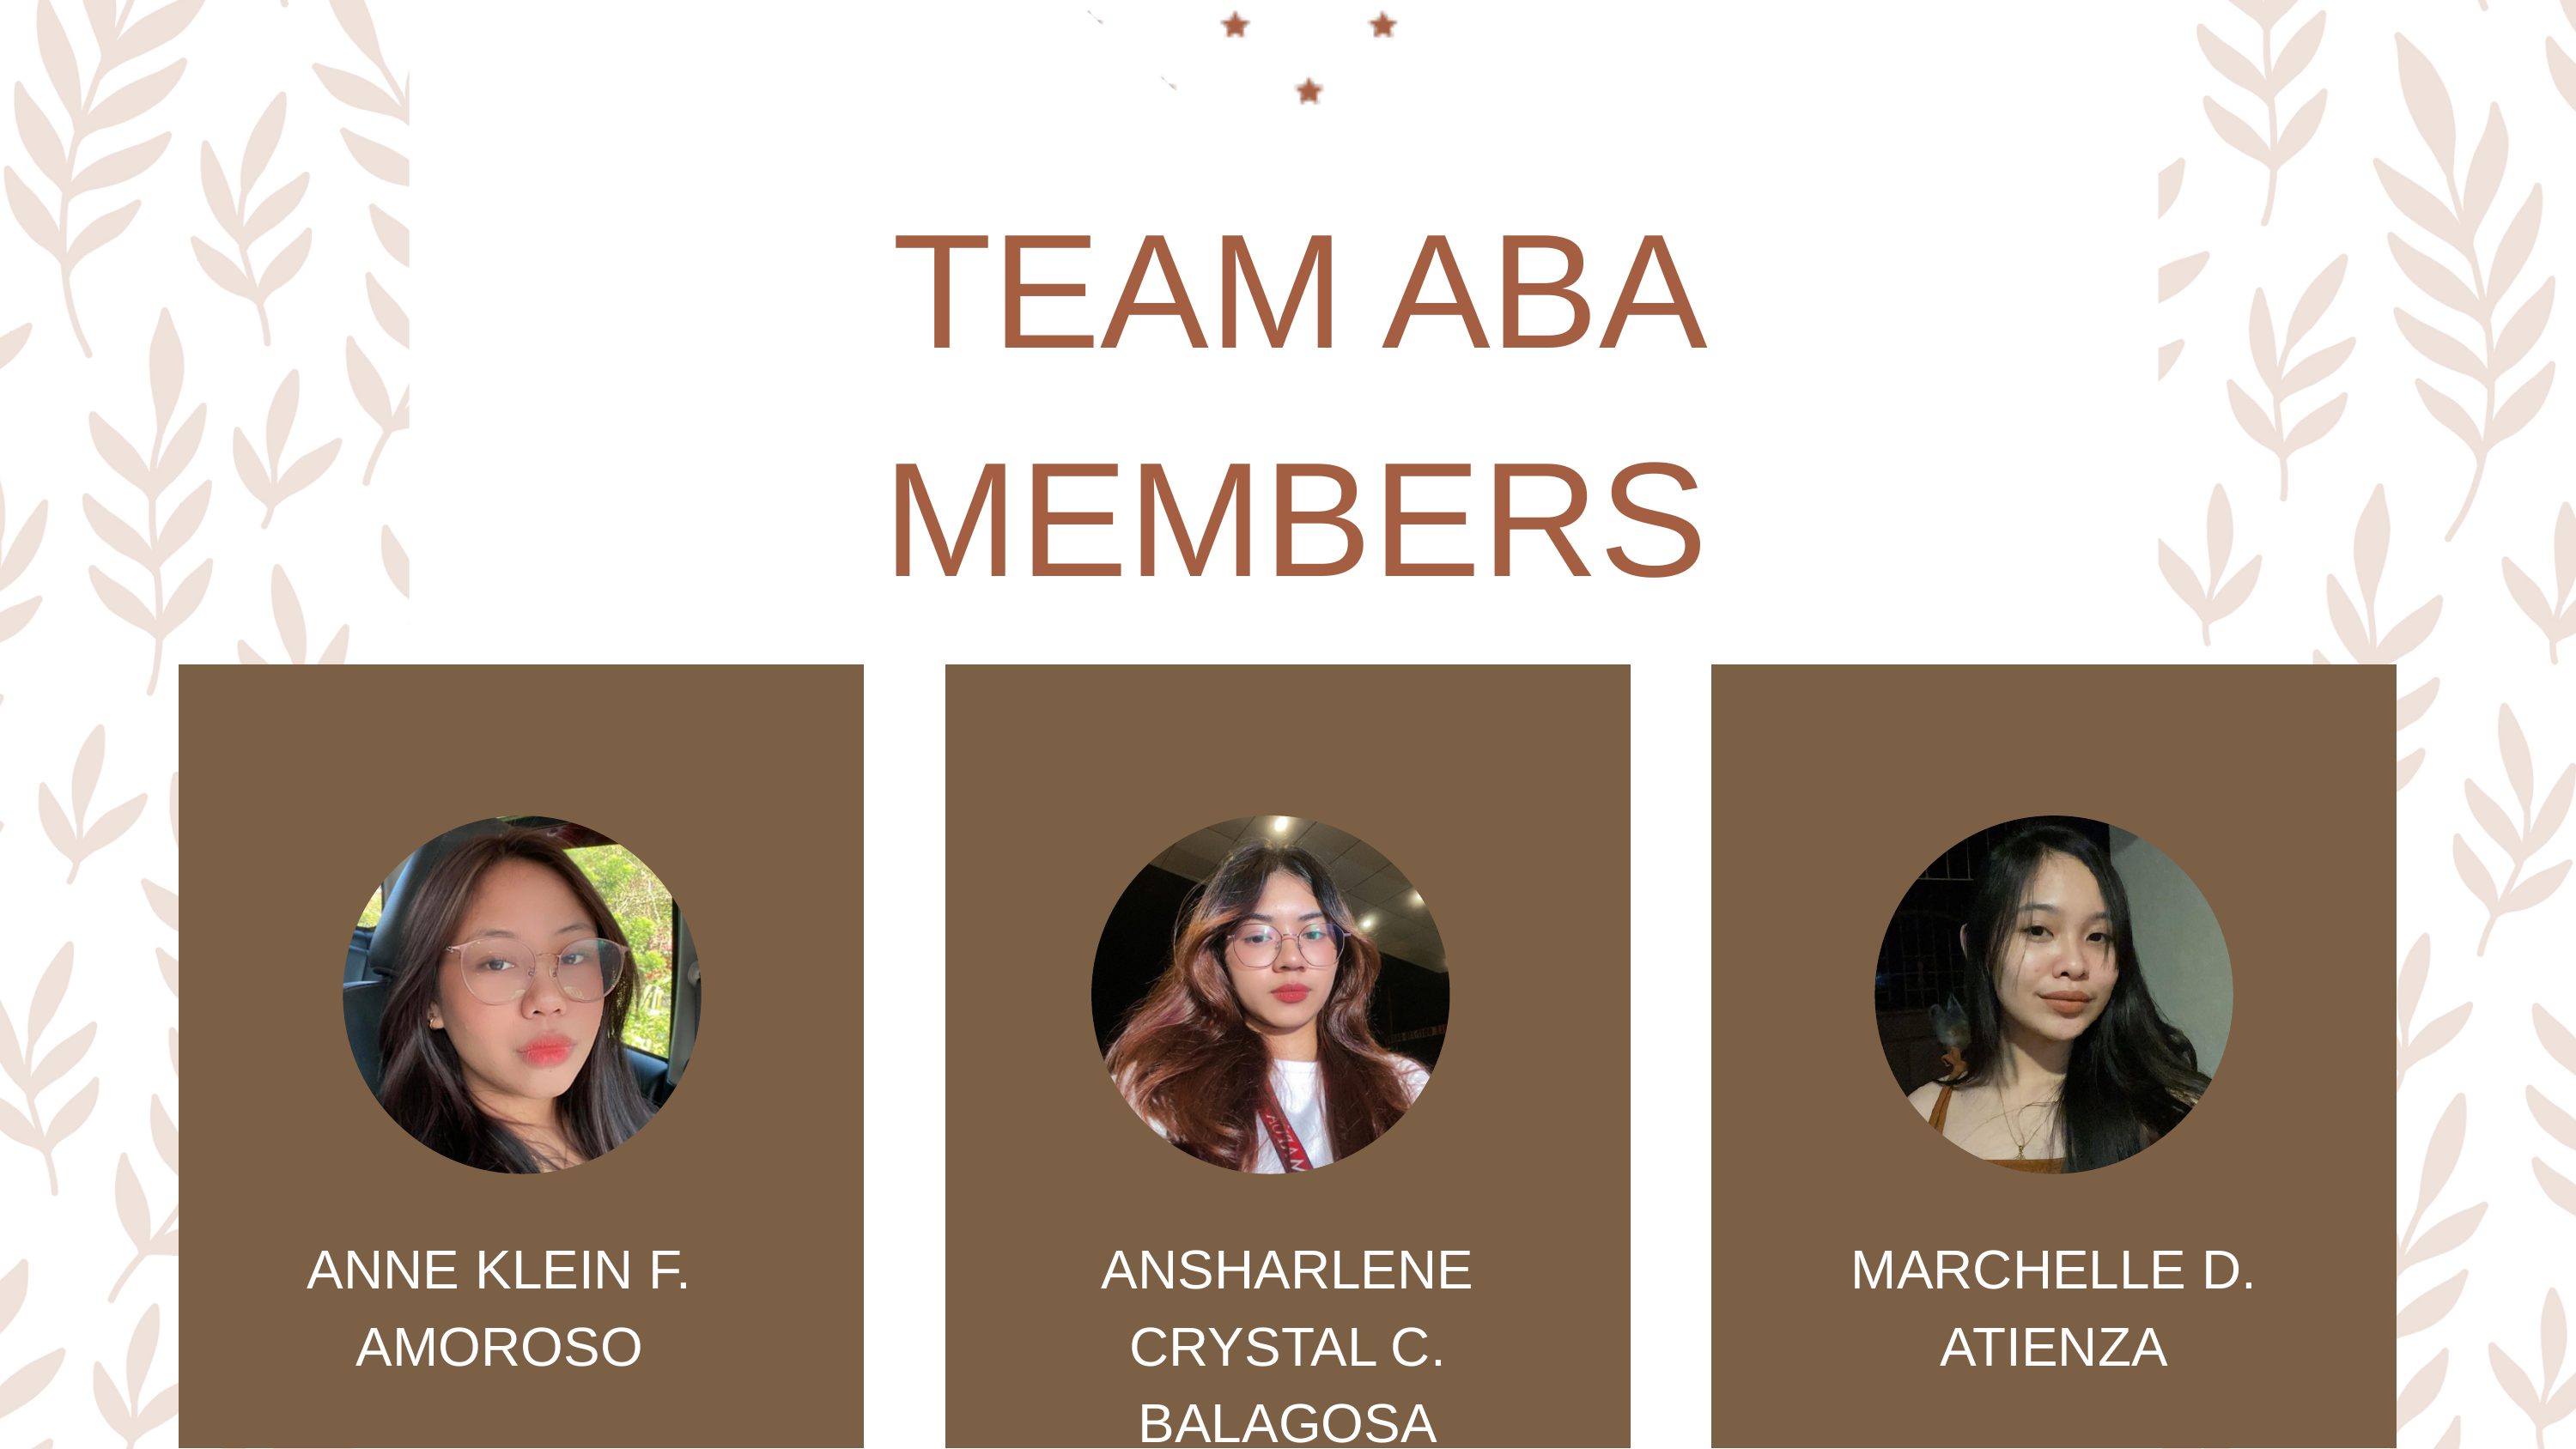

TEAM ABA MEMBERS

Monica
ANNE KLEIN F.
AMOROSO
ANSHARLENE CRYSTAL C. BALAGOSA
MARCHELLE D.
ATIENZA